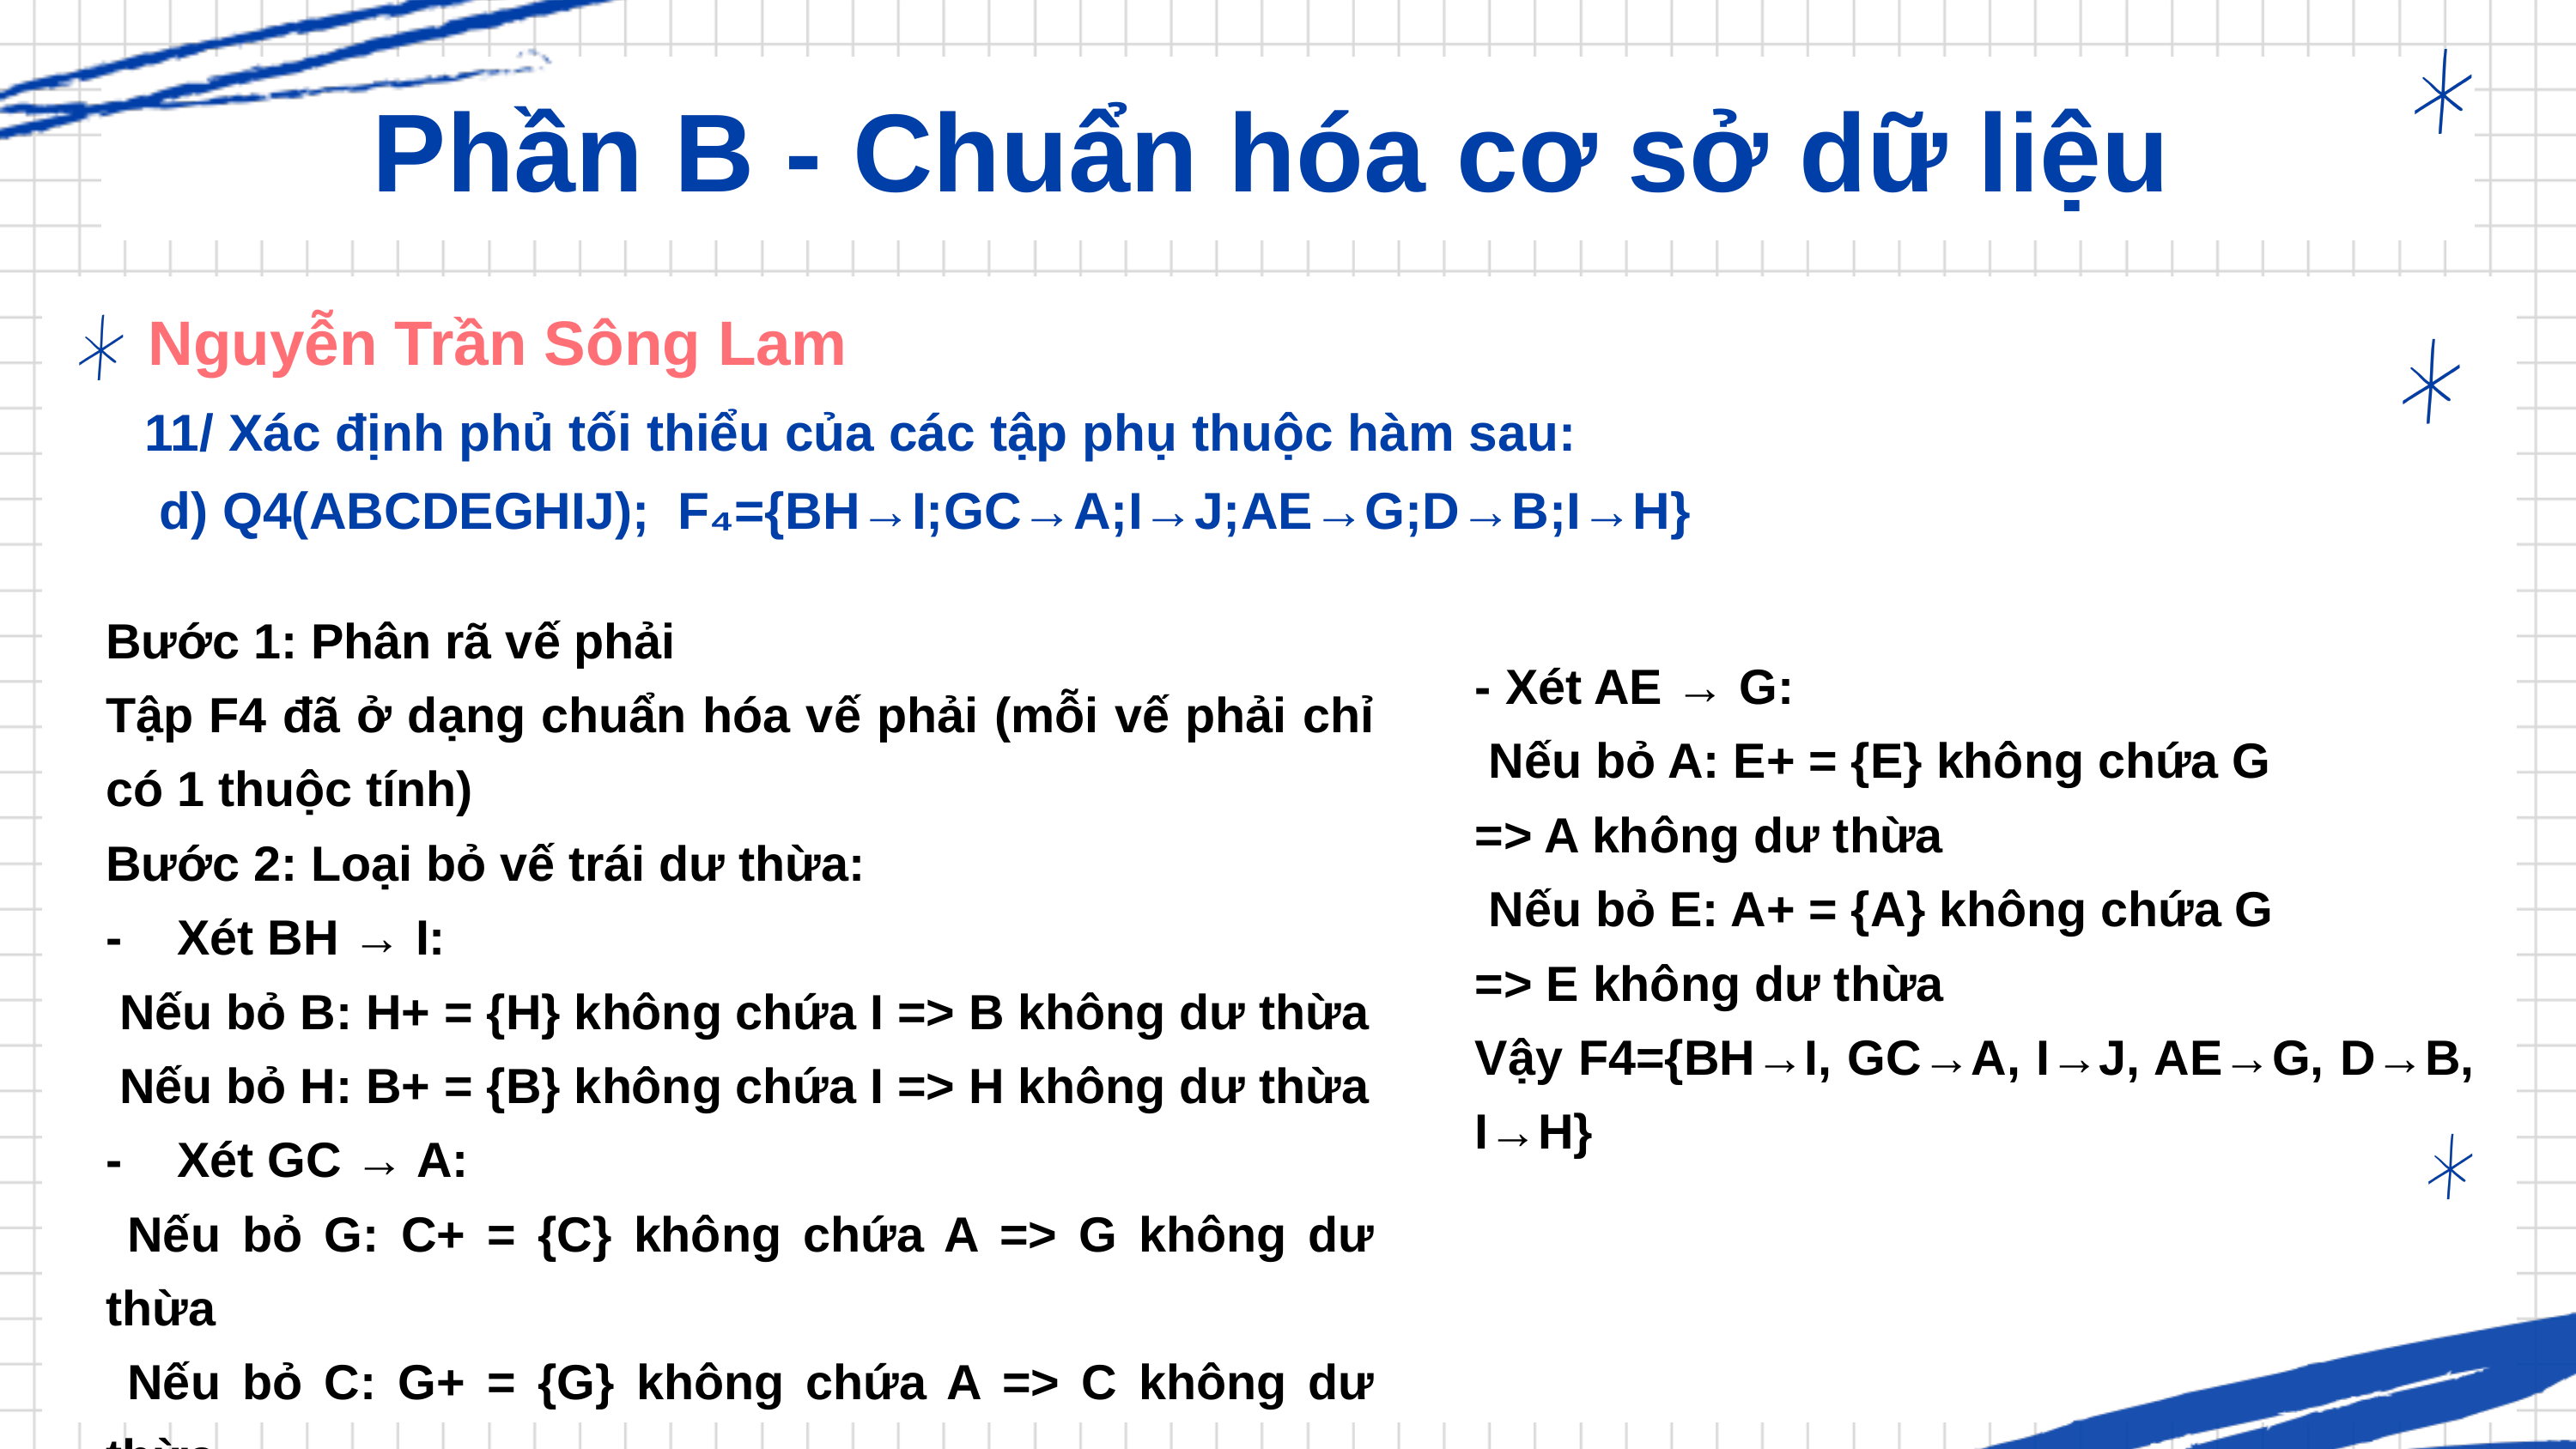

Phần B - Chuẩn hóa cơ sở dữ liệu

Nguyễn Trần Sông Lam

11/ Xác định phủ tối thiểu của các tập phụ thuộc hàm sau:
 d) Q4(ABCDEGHIJ);  F₄={BH→I;GC→A;I→J;AE→G;D→B;I→H}

- Xét AE → G:
 Nếu bỏ A: E+ = {E} không chứa G
=> A không dư thừa
 Nếu bỏ E: A+ = {A} không chứa G
=> E không dư thừa
Vậy F4={BH→I, GC→A, I→J, AE→G, D→B, I→H}

Bước 1: Phân rã vế phải
Tập F4 đã ở dạng chuẩn hóa vế phải (mỗi vế phải chỉ có 1 thuộc tính)
Bước 2: Loại bỏ vế trái dư thừa:
-    Xét BH → I:
 Nếu bỏ B: H+ = {H} không chứa I => B không dư thừa
 Nếu bỏ H: B+ = {B} không chứa I => H không dư thừa
-    Xét GC → A:
 Nếu bỏ G: C+ = {C} không chứa A => G không dư thừa
 Nếu bỏ C: G+ = {G} không chứa A => C không dư thừa